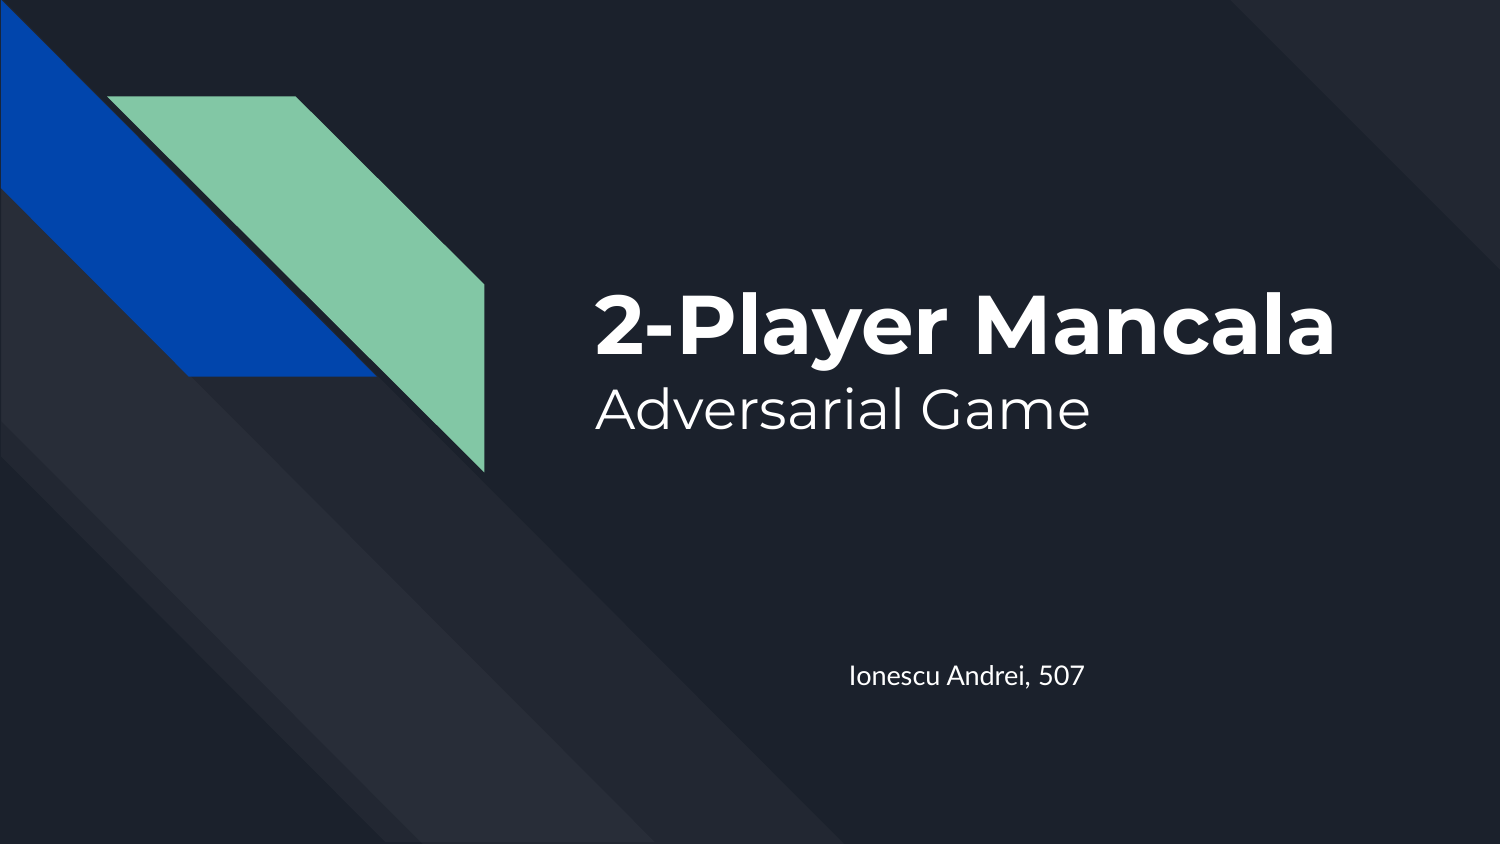

# 2-Player Mancala
Adversarial Game
Ionescu Andrei, 507